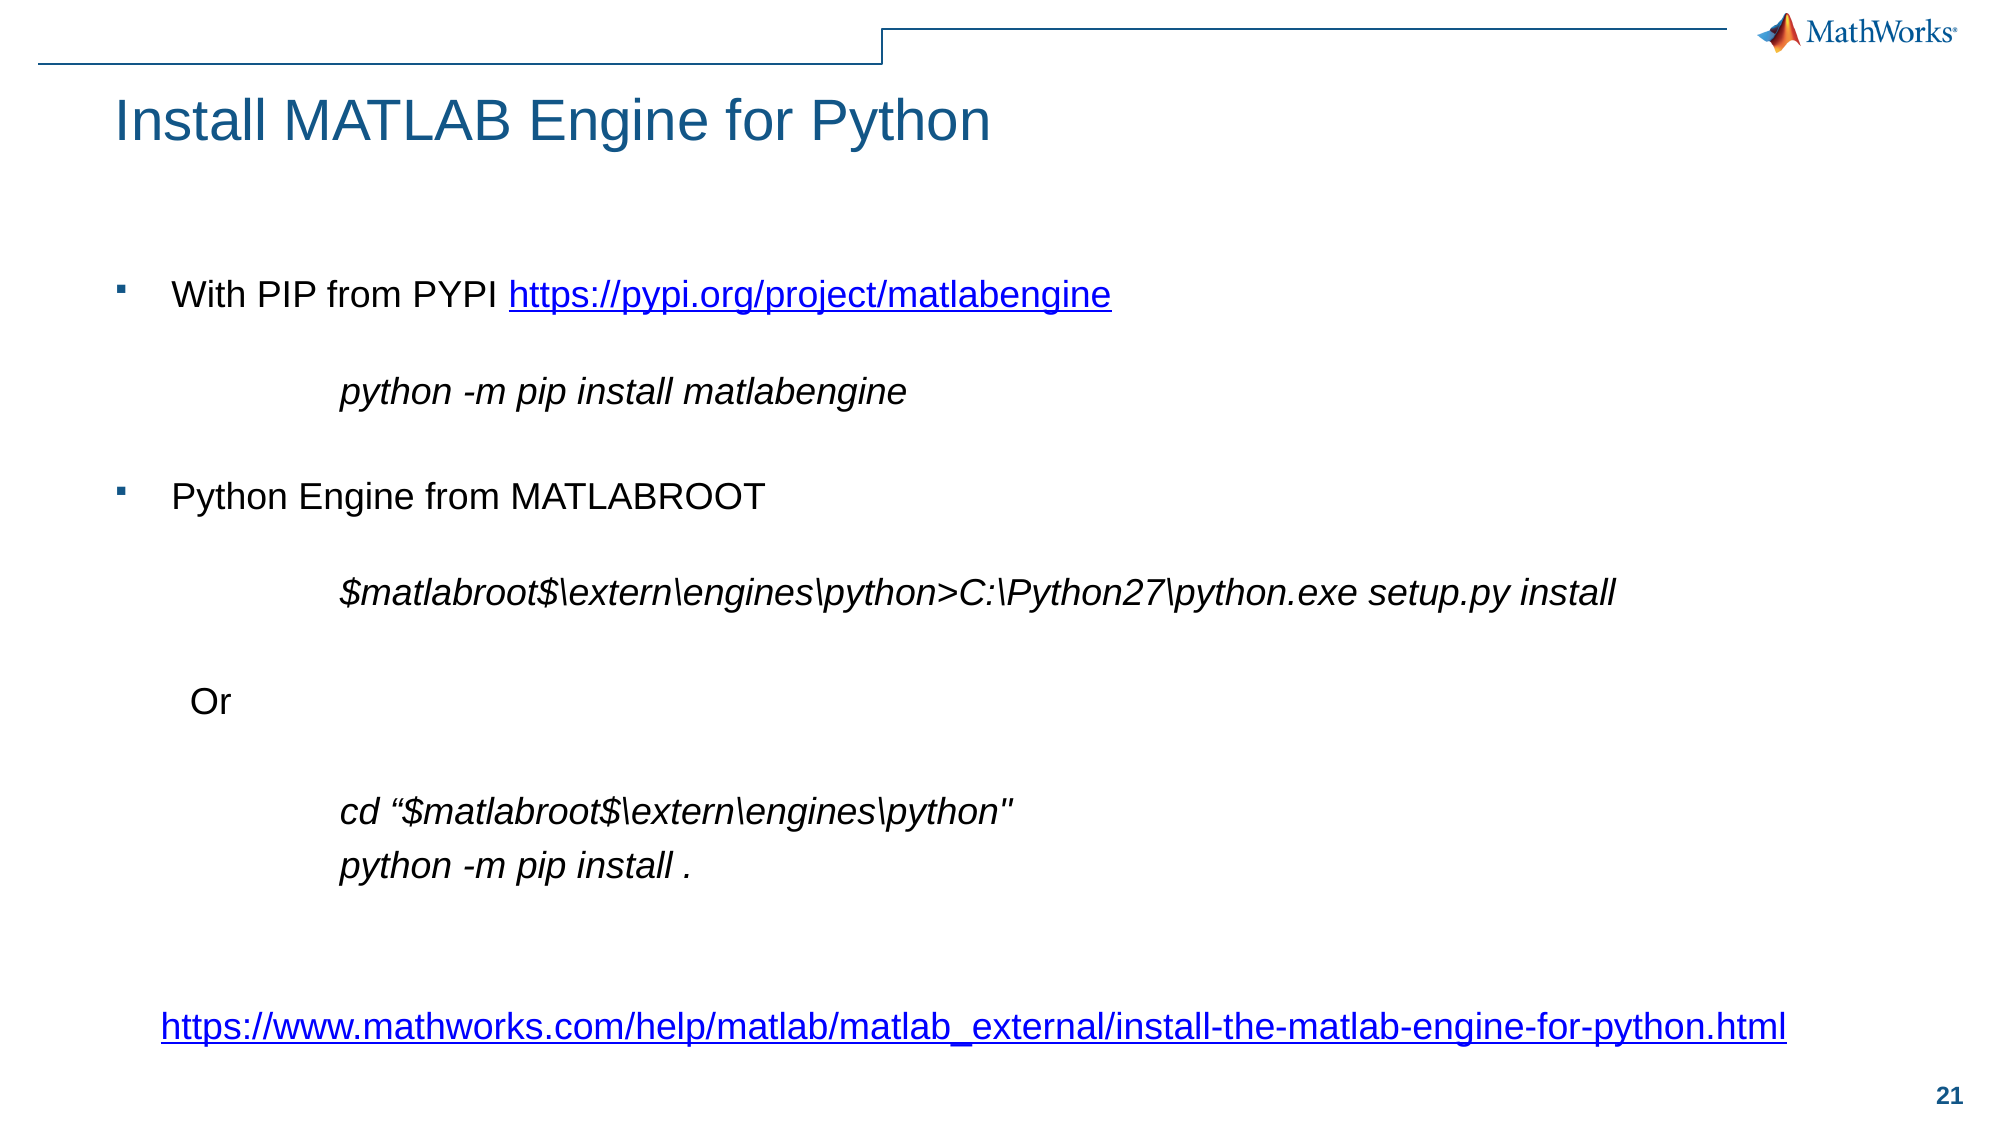

# Install MATLAB Engine for Python
With PIP from PYPI https://pypi.org/project/matlabengine

	python -m pip install matlabengine

Python Engine from MATLABROOT

	$matlabroot$\extern\engines\python>C:\Python27\python.exe setup.py install

Or

	cd “$matlabroot$\extern\engines\python"
	python -m pip install .

https://www.mathworks.com/help/matlab/matlab_external/install-the-matlab-engine-for-python.html